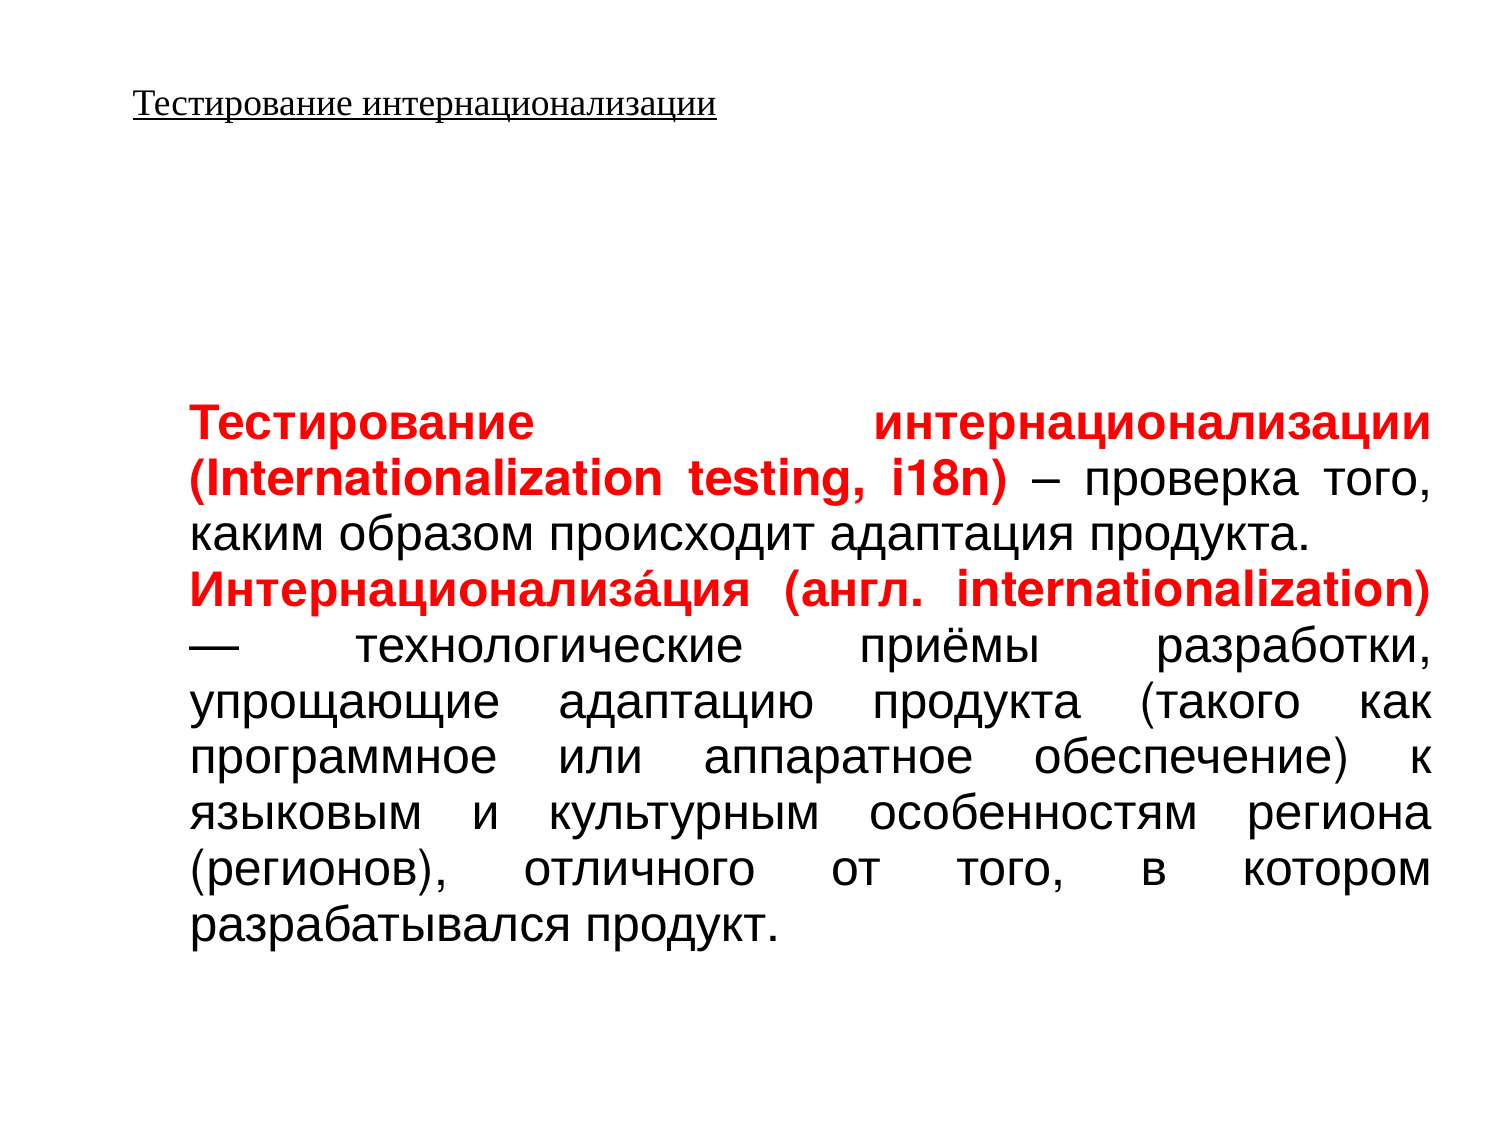

Тестирование интернационализации
Тестирование интернационализации (Internationalization testing, i18n) – проверка того, каким образом происходит адаптация продукта.
Интернационализа́ция (англ. internationalization) — технологические приёмы разработки, упрощающие адаптацию продукта (такого как программное или аппаратное обеспечение) к языковым и культурным особенностям региона (регионов), отличного от того, в котором разрабатывался продукт.